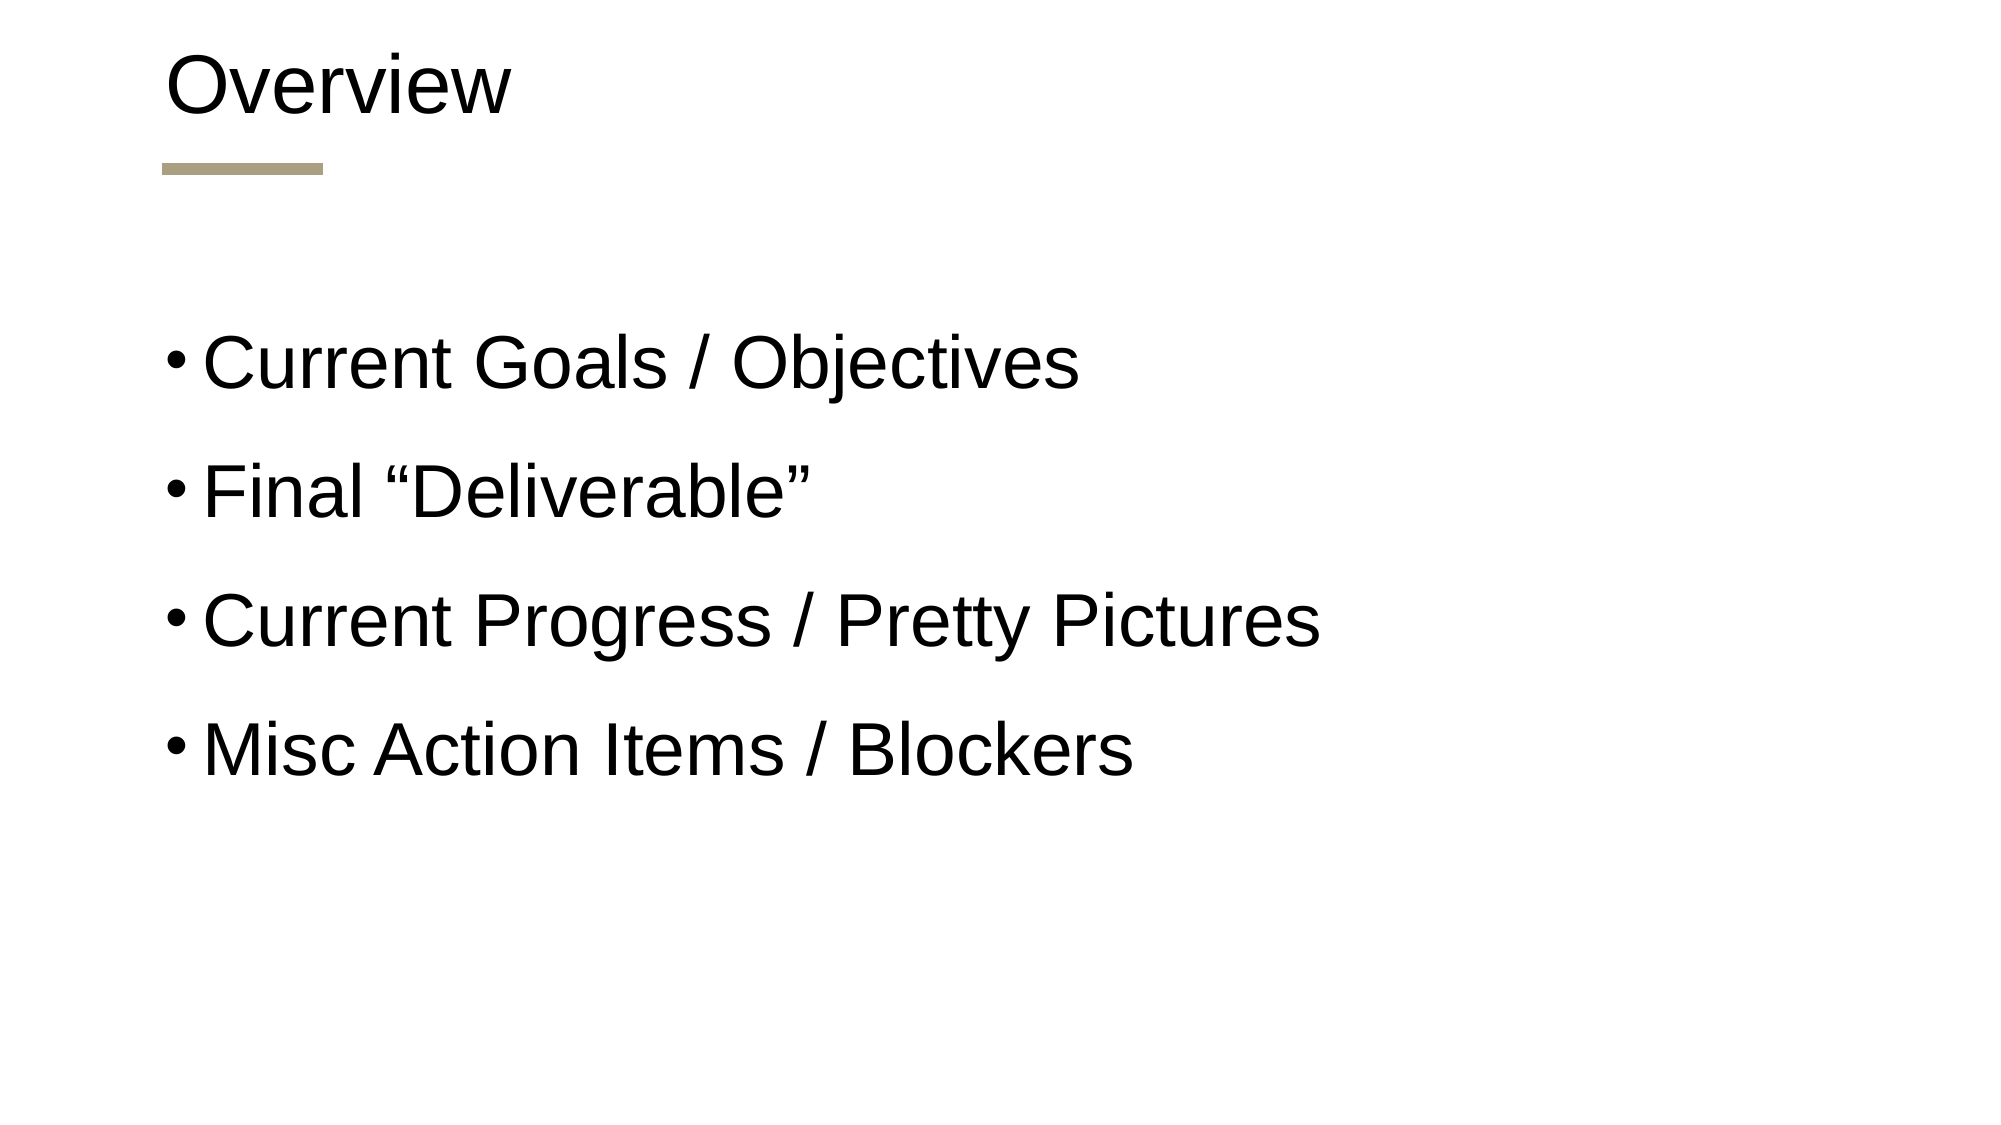

# Overview
Current Goals / Objectives
Final “Deliverable”
Current Progress / Pretty Pictures
Misc Action Items / Blockers